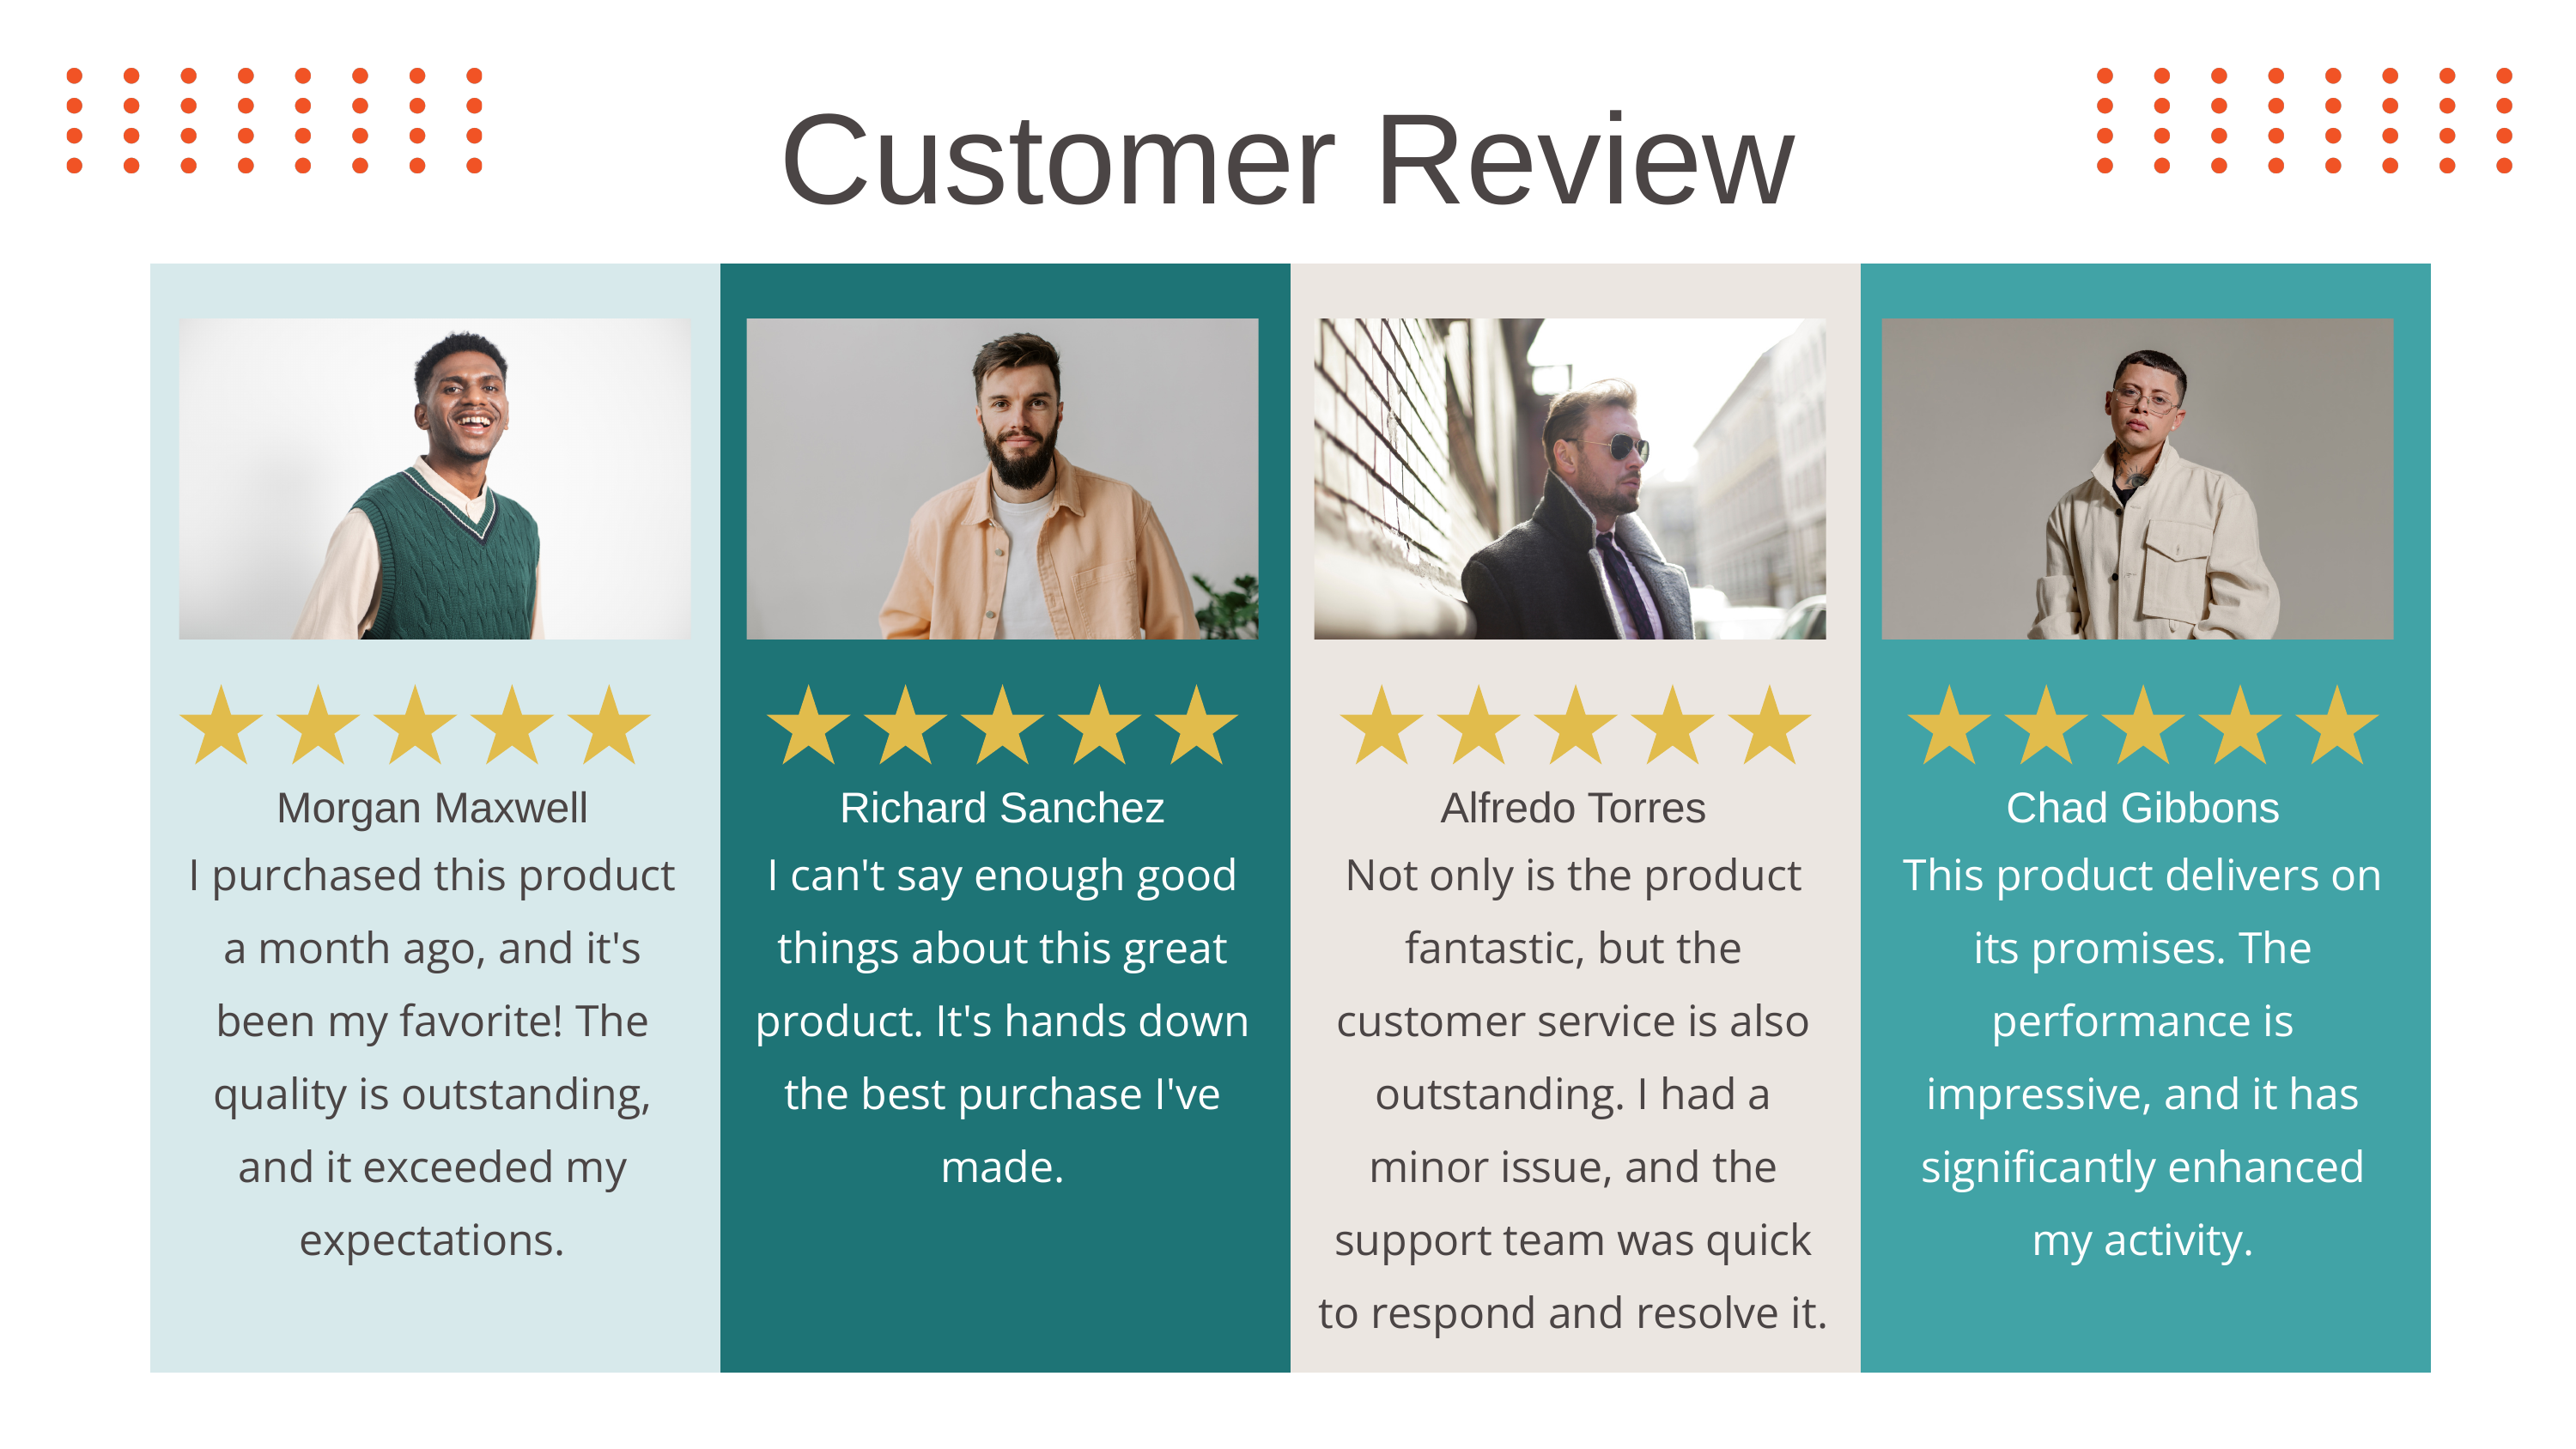

Customer Review

Morgan Maxwell
Richard Sanchez
Alfredo Torres
Chad Gibbons
I purchased this product a month ago, and it's been my favorite! The quality is outstanding, and it exceeded my expectations.
I can't say enough good things about this great product. It's hands down the best purchase I've made.
Not only is the product fantastic, but the customer service is also outstanding. I had a minor issue, and the support team was quick to respond and resolve it.
This product delivers on its promises. The performance is impressive, and it has significantly enhanced my activity.